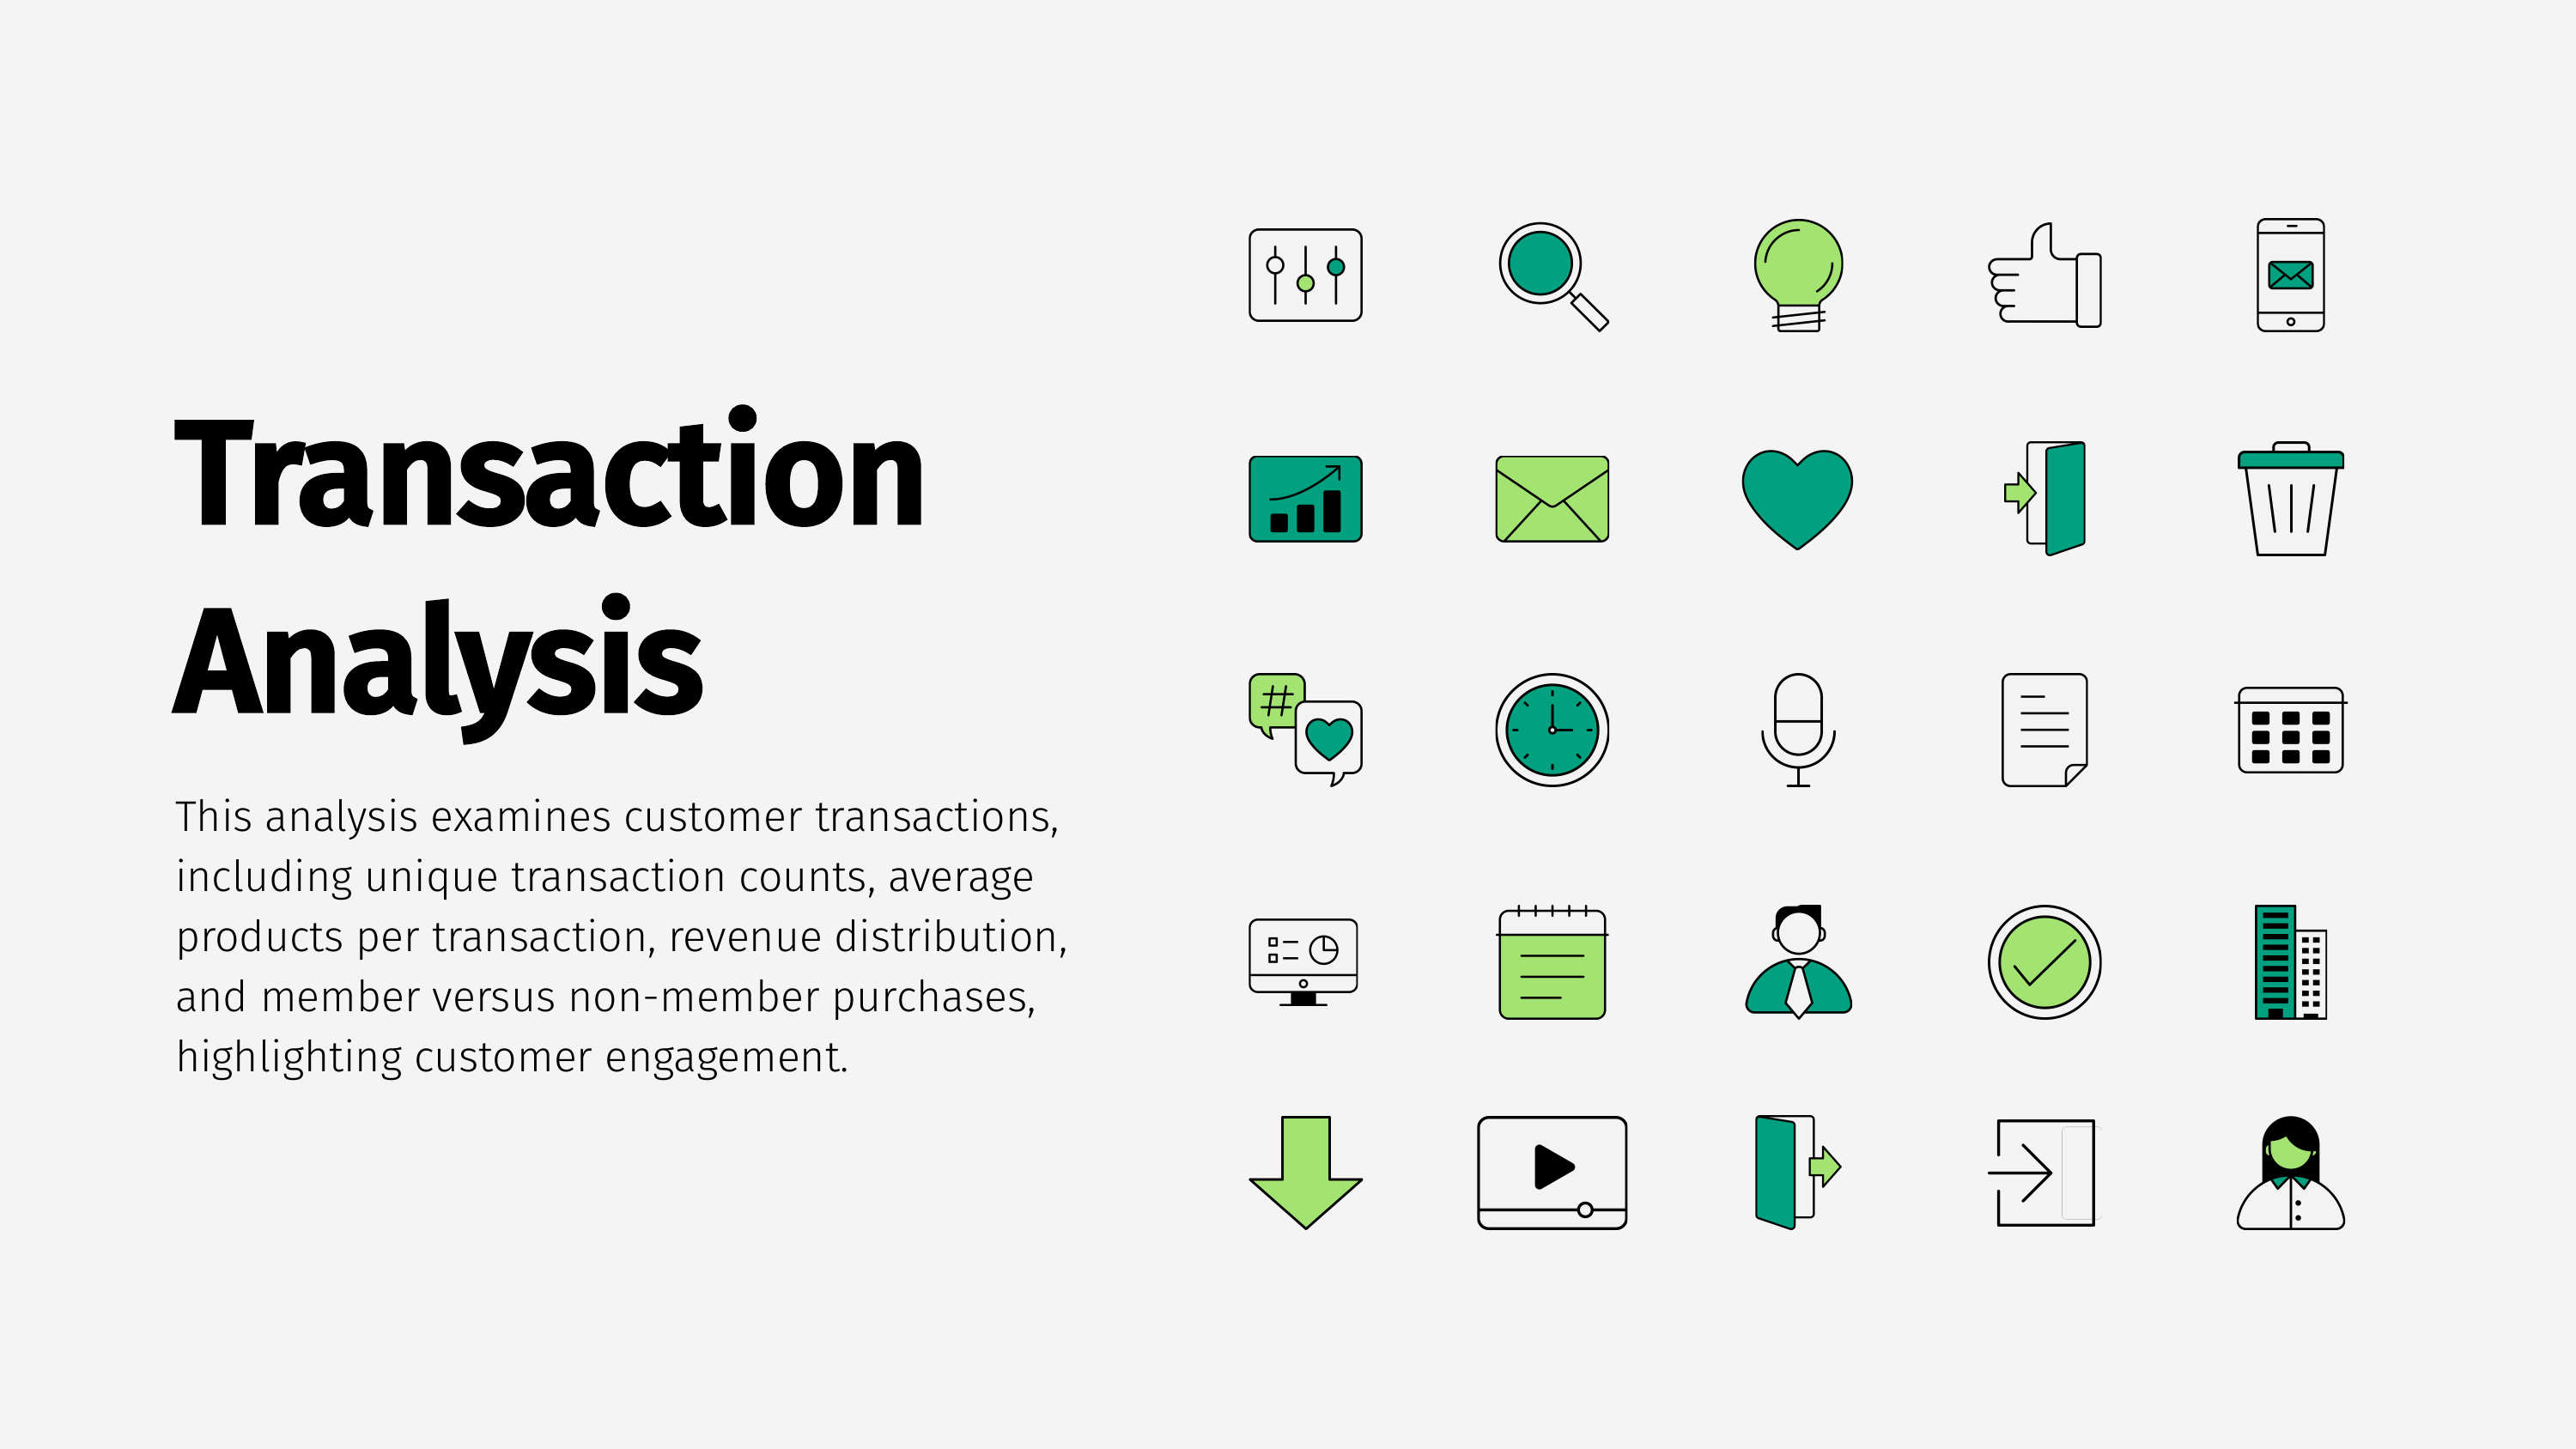

Transaction Analysis

This analysis examines customer transactions, including unique transaction counts, average products per transaction, revenue distribution, and member versus non-member purchases, highlighting customer engagement.